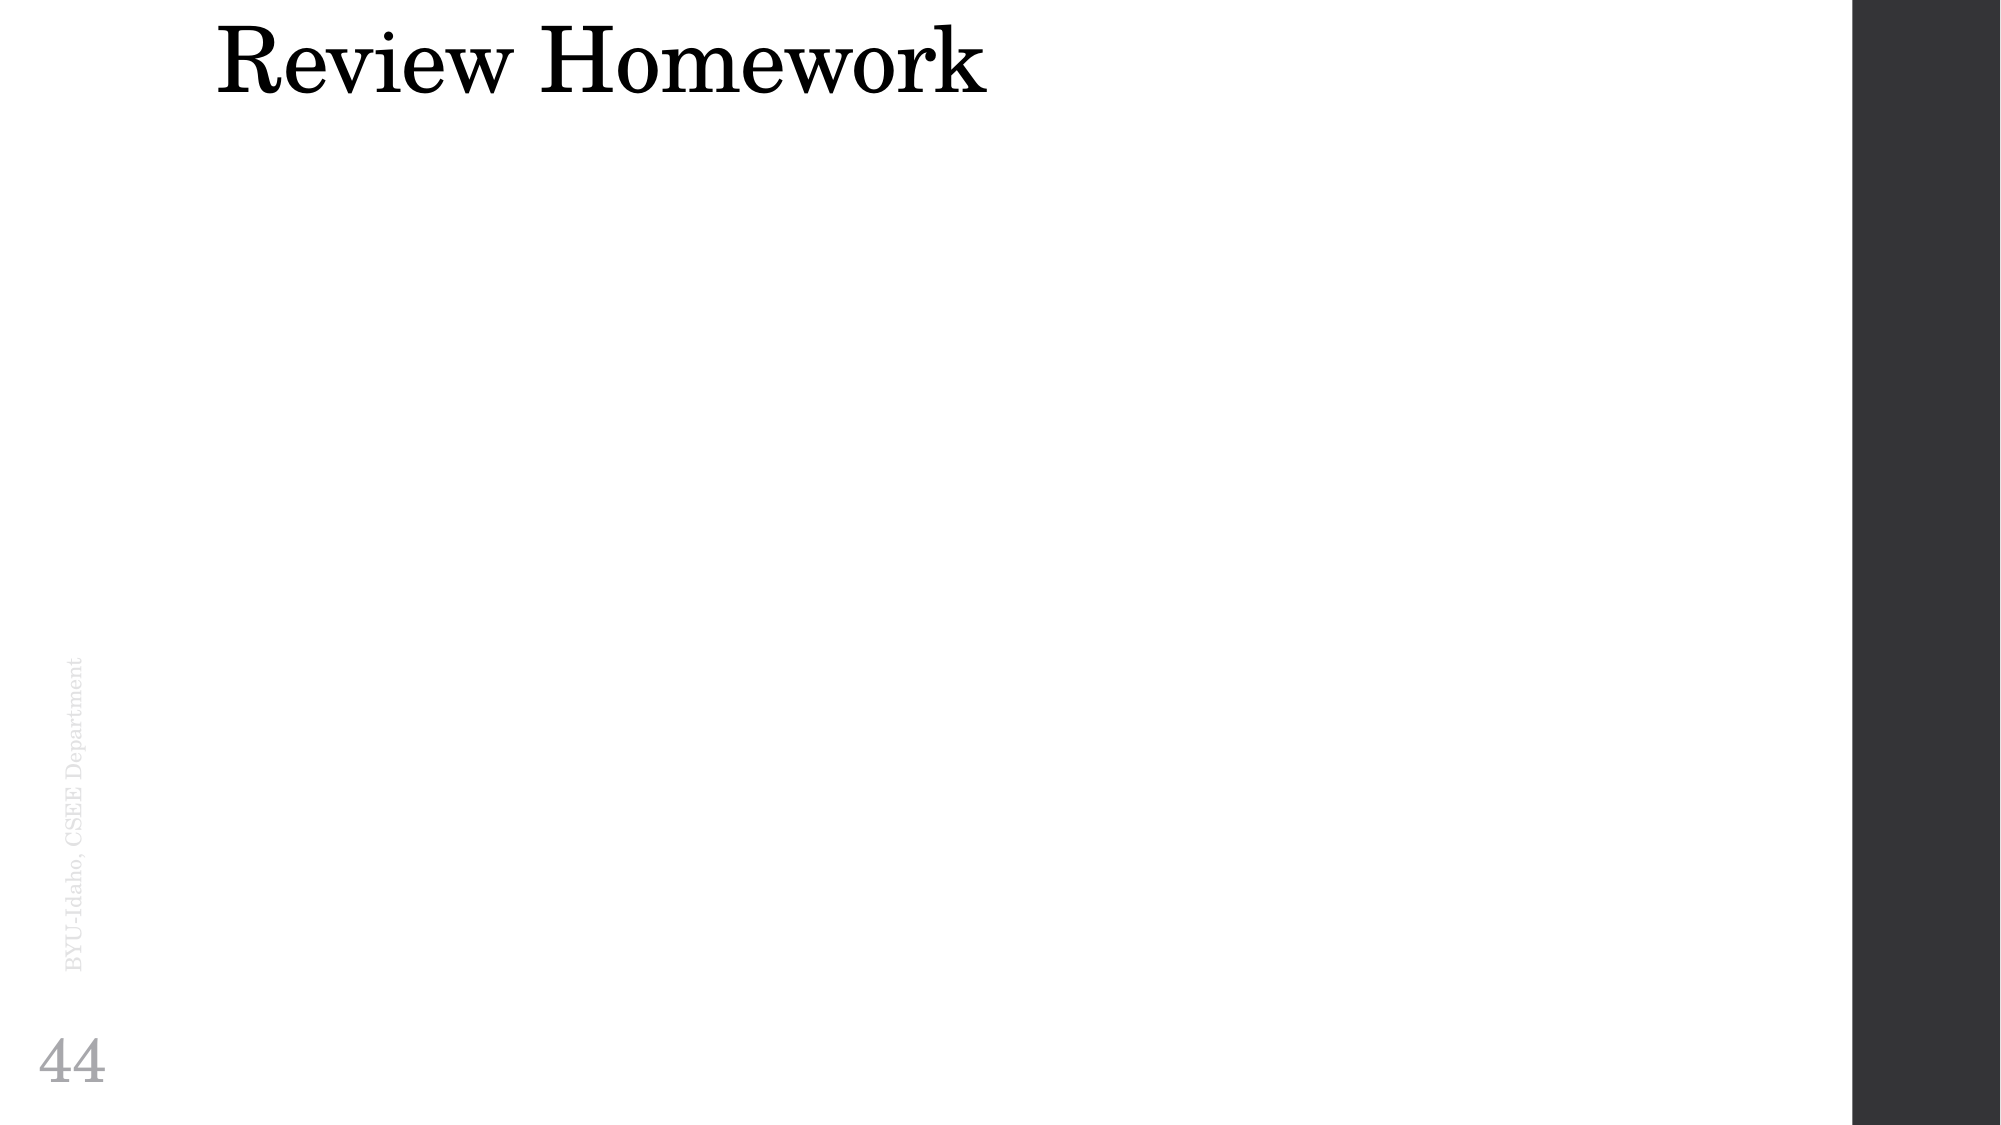

# Review Homework
BYU-Idaho, CSEE Department
44